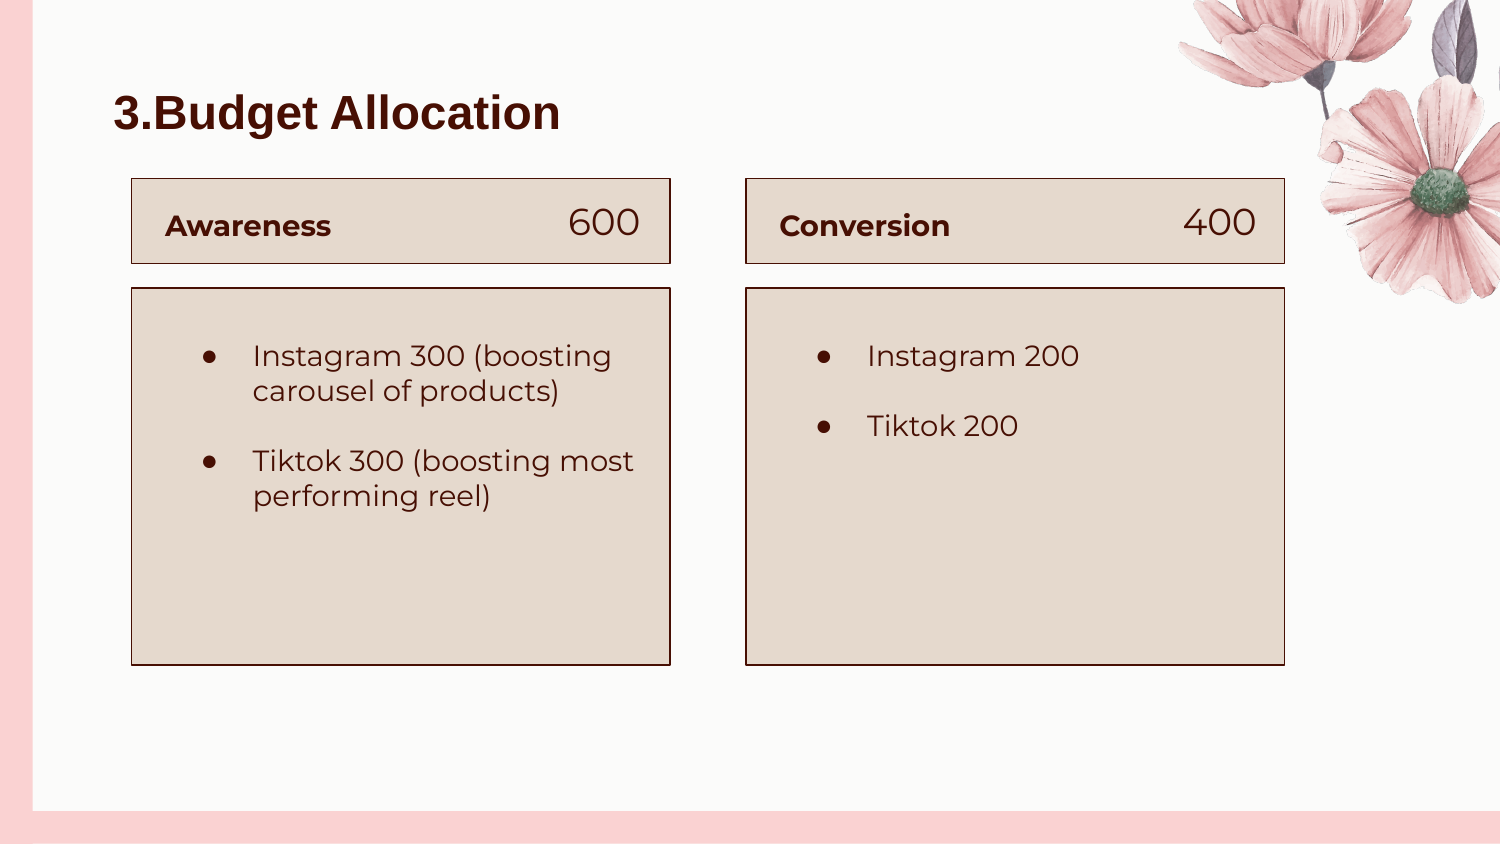

# 3.Budget Allocation

600
400
Awareness
Conversion

Instagram 300 (boosting carousel of products)

Tiktok 300 (boosting most performing reel)
Instagram 200

Tiktok 200